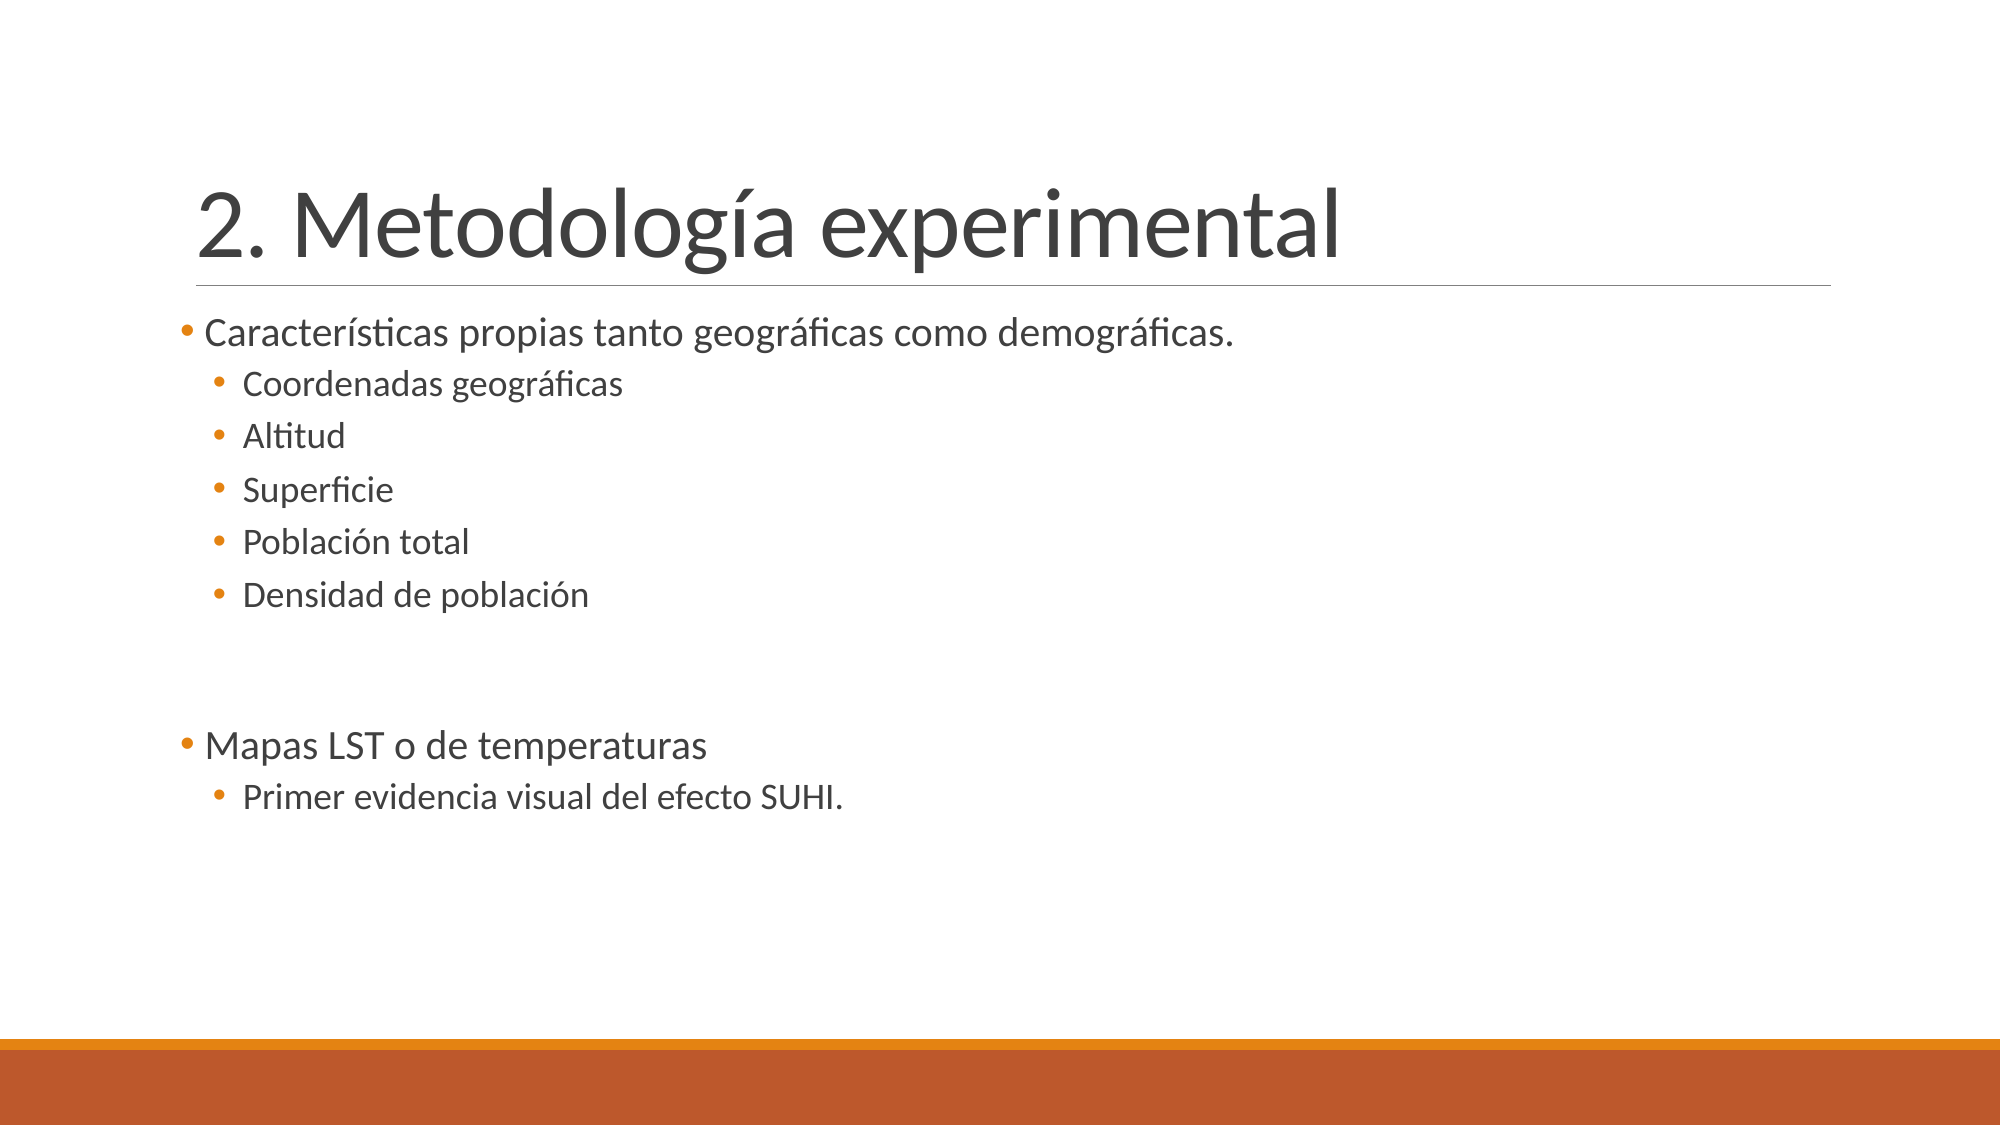

# 2. Metodología experimental
 Características propias tanto geográficas como demográficas.
Coordenadas geográficas
Altitud
Superficie
Población total
Densidad de población

 Mapas LST o de temperaturas
Primer evidencia visual del efecto SUHI.